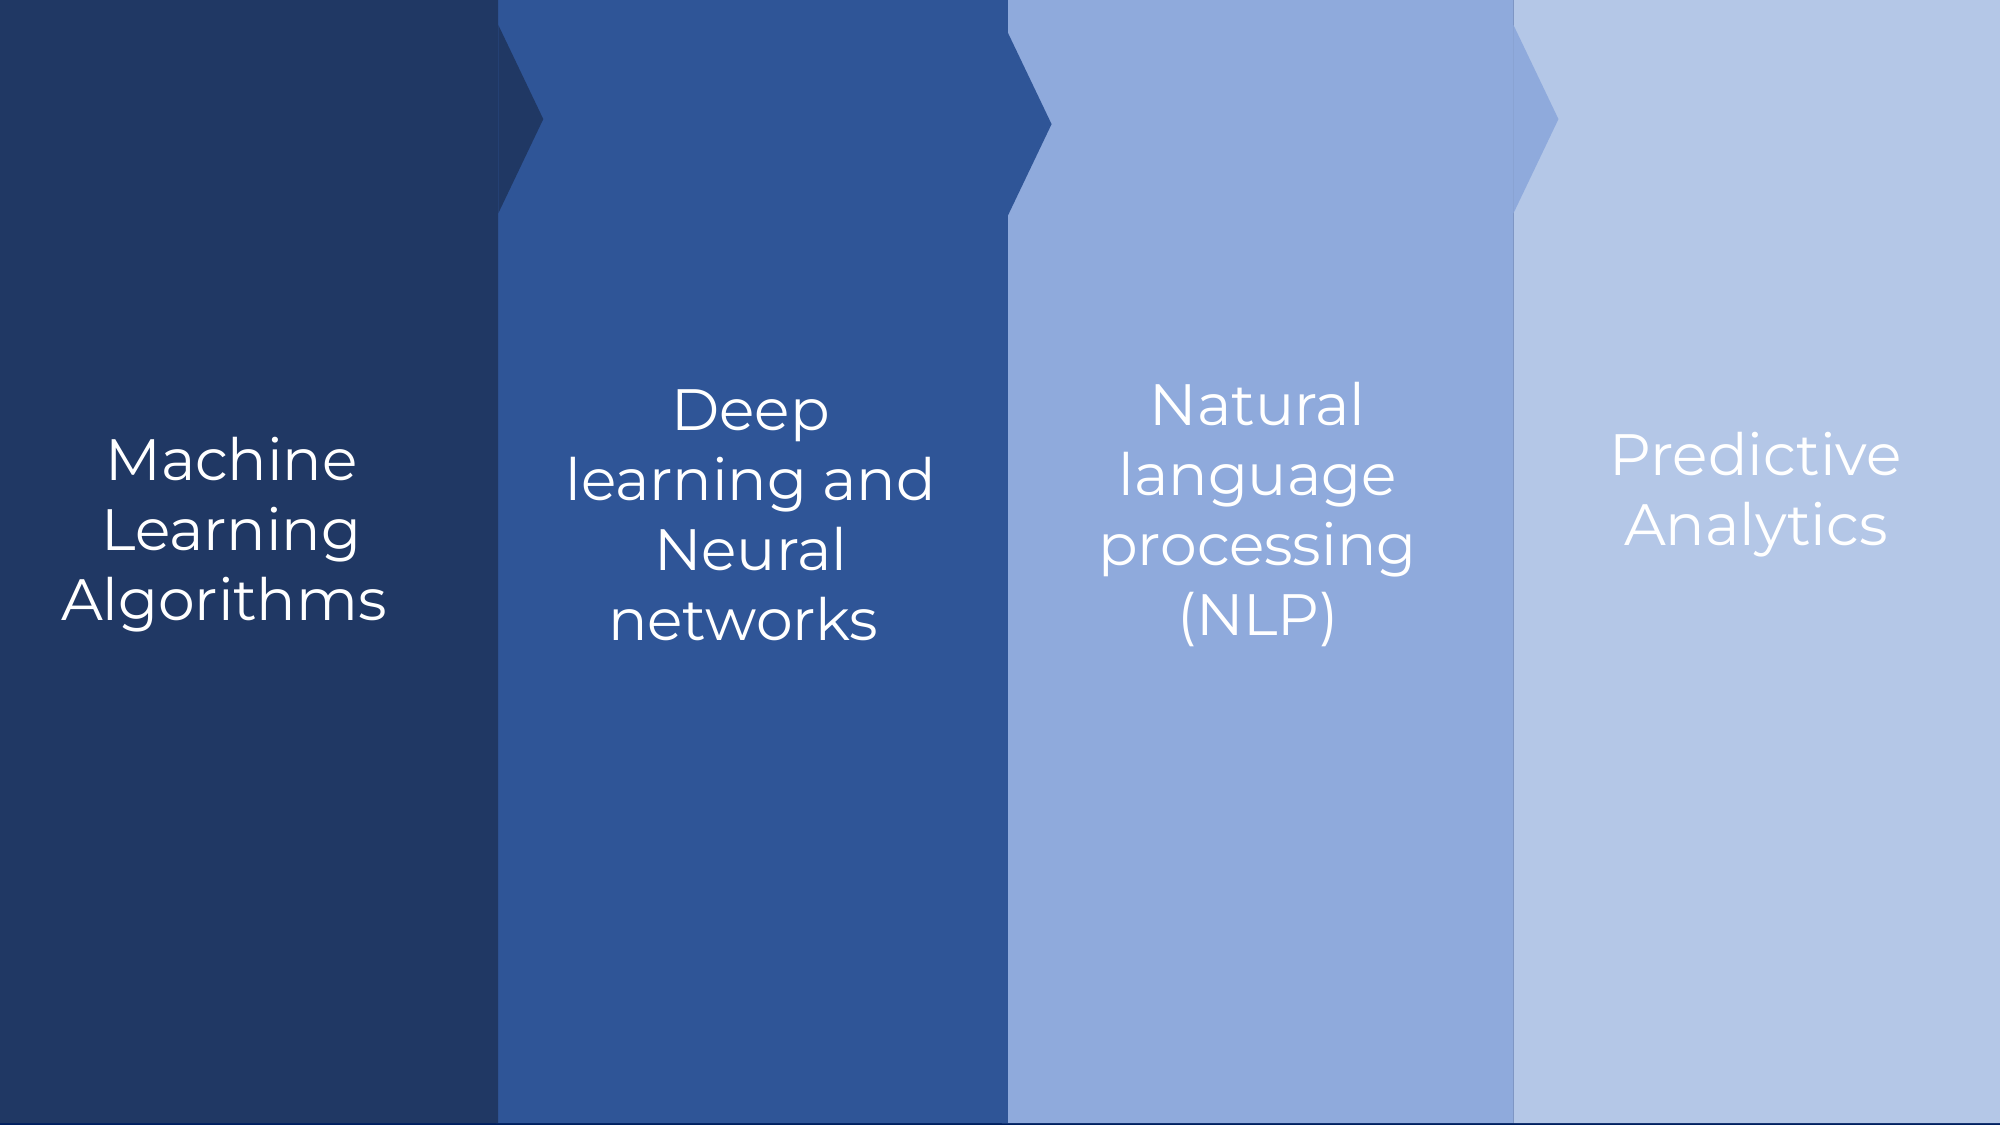

Machine Learning Algorithms

Deep learning and Neural networks

Natural language processing (NLP)

Predictive Analytics